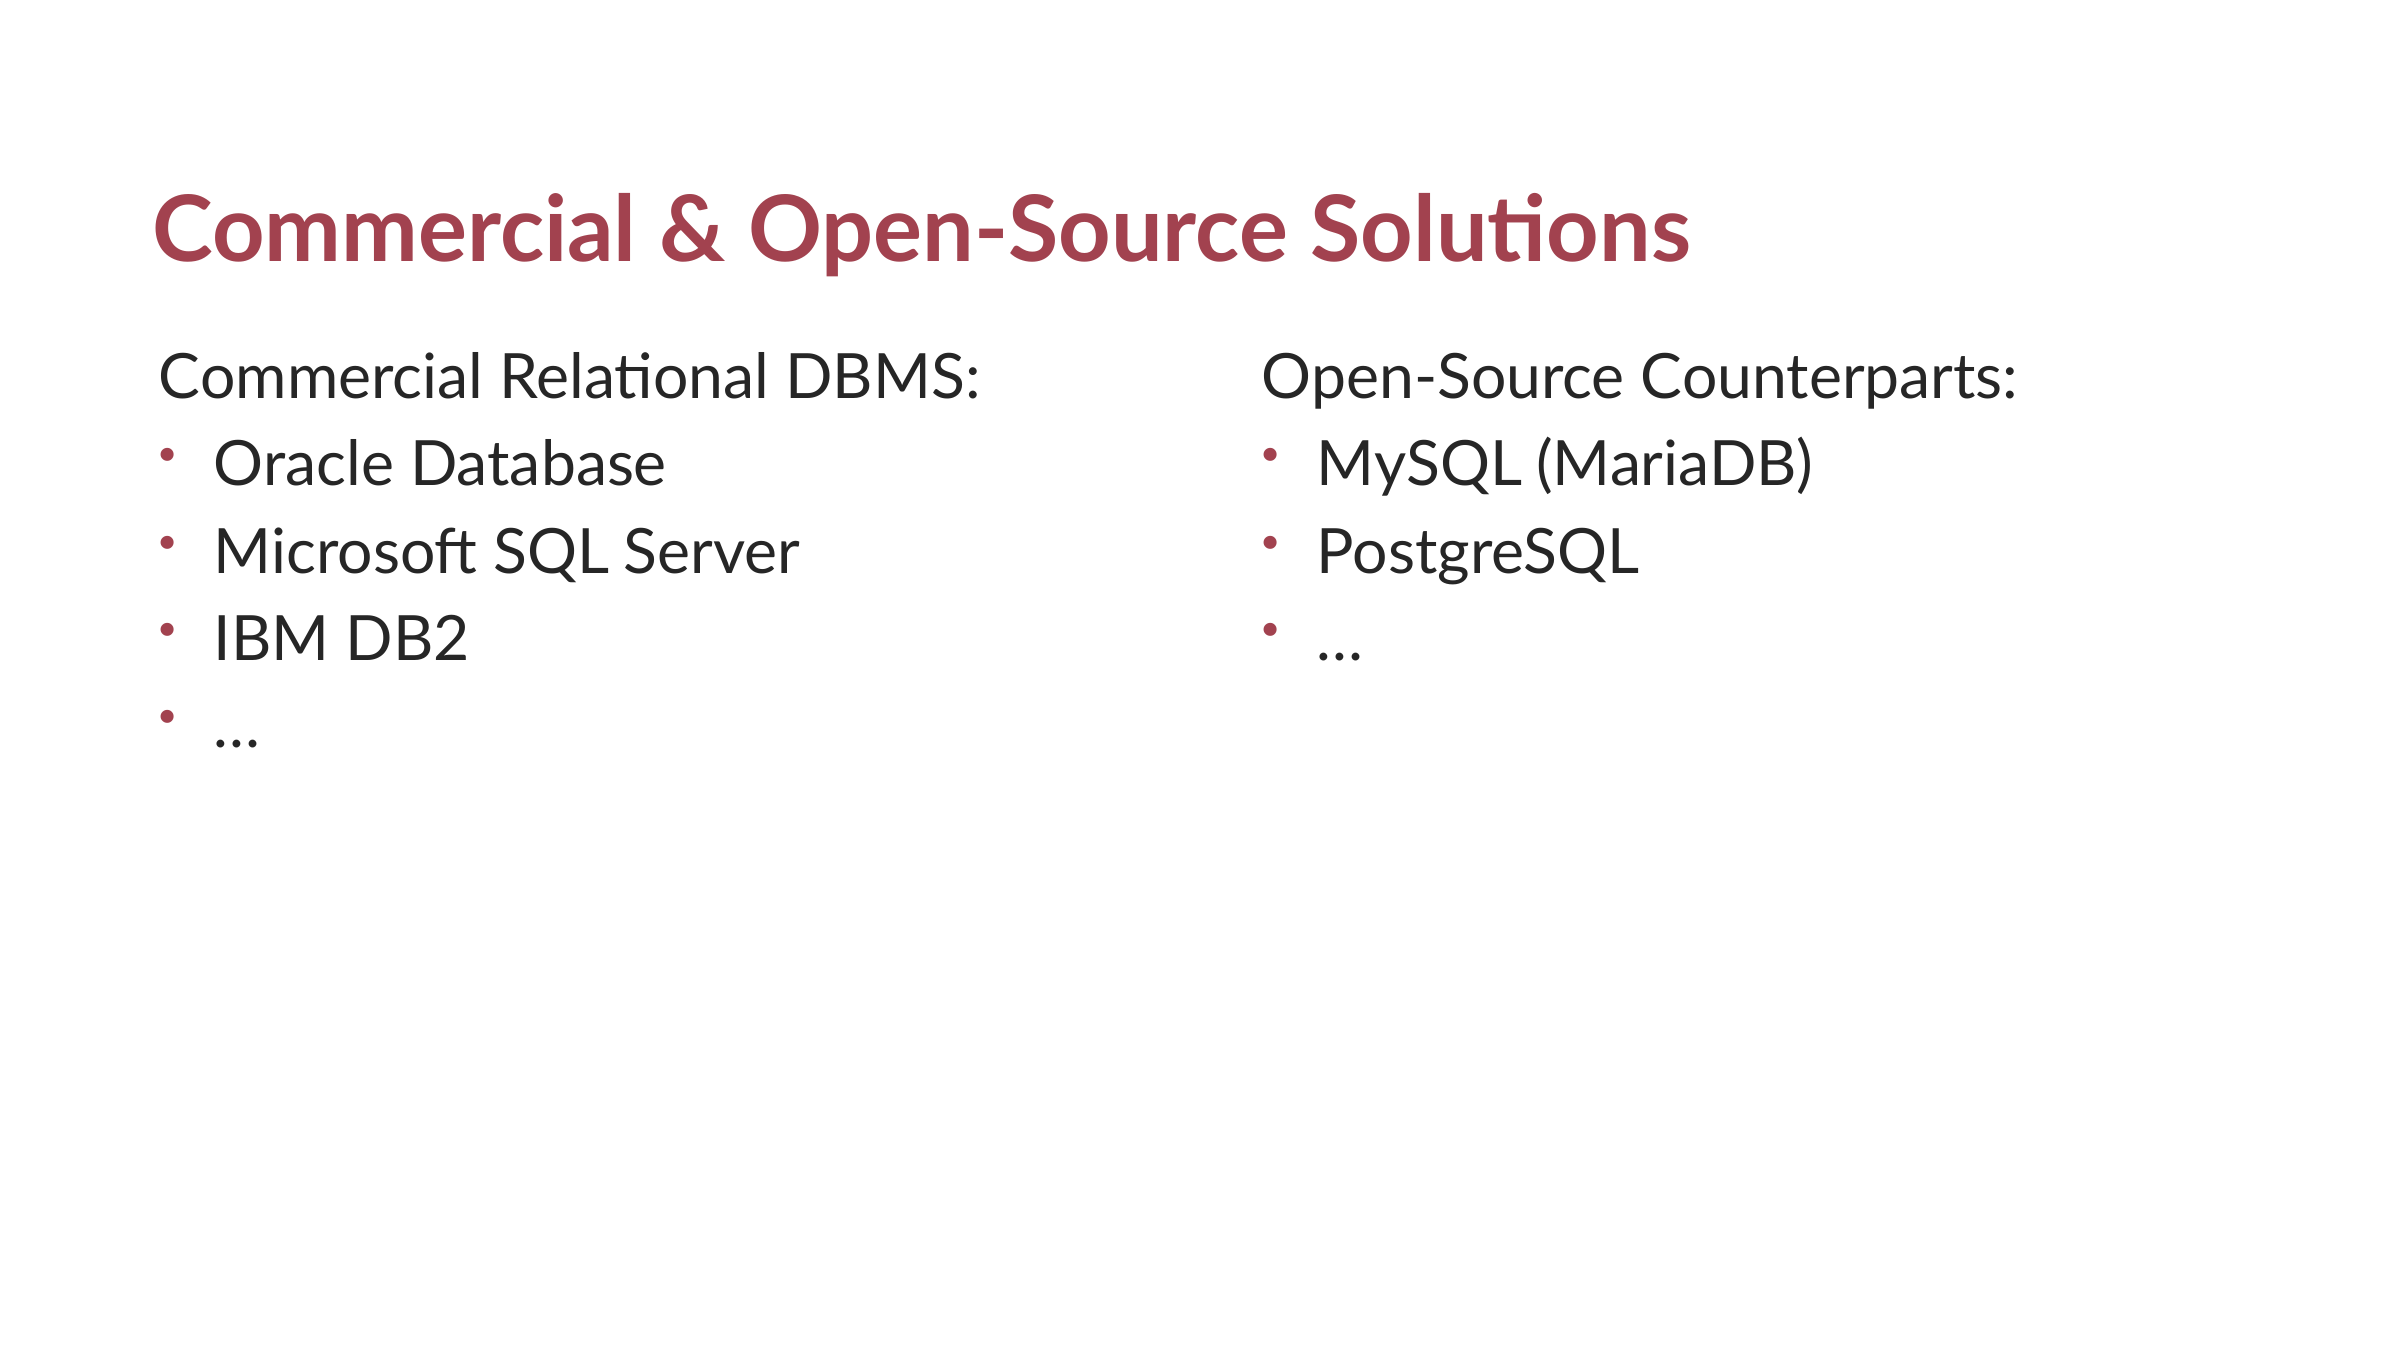

# Commercial & Open-Source Solutions
Commercial Relational DBMS:
Oracle Database
Microsoft SQL Server
IBM DB2
…
Open-Source Counterparts:
MySQL (MariaDB)
PostgreSQL
…